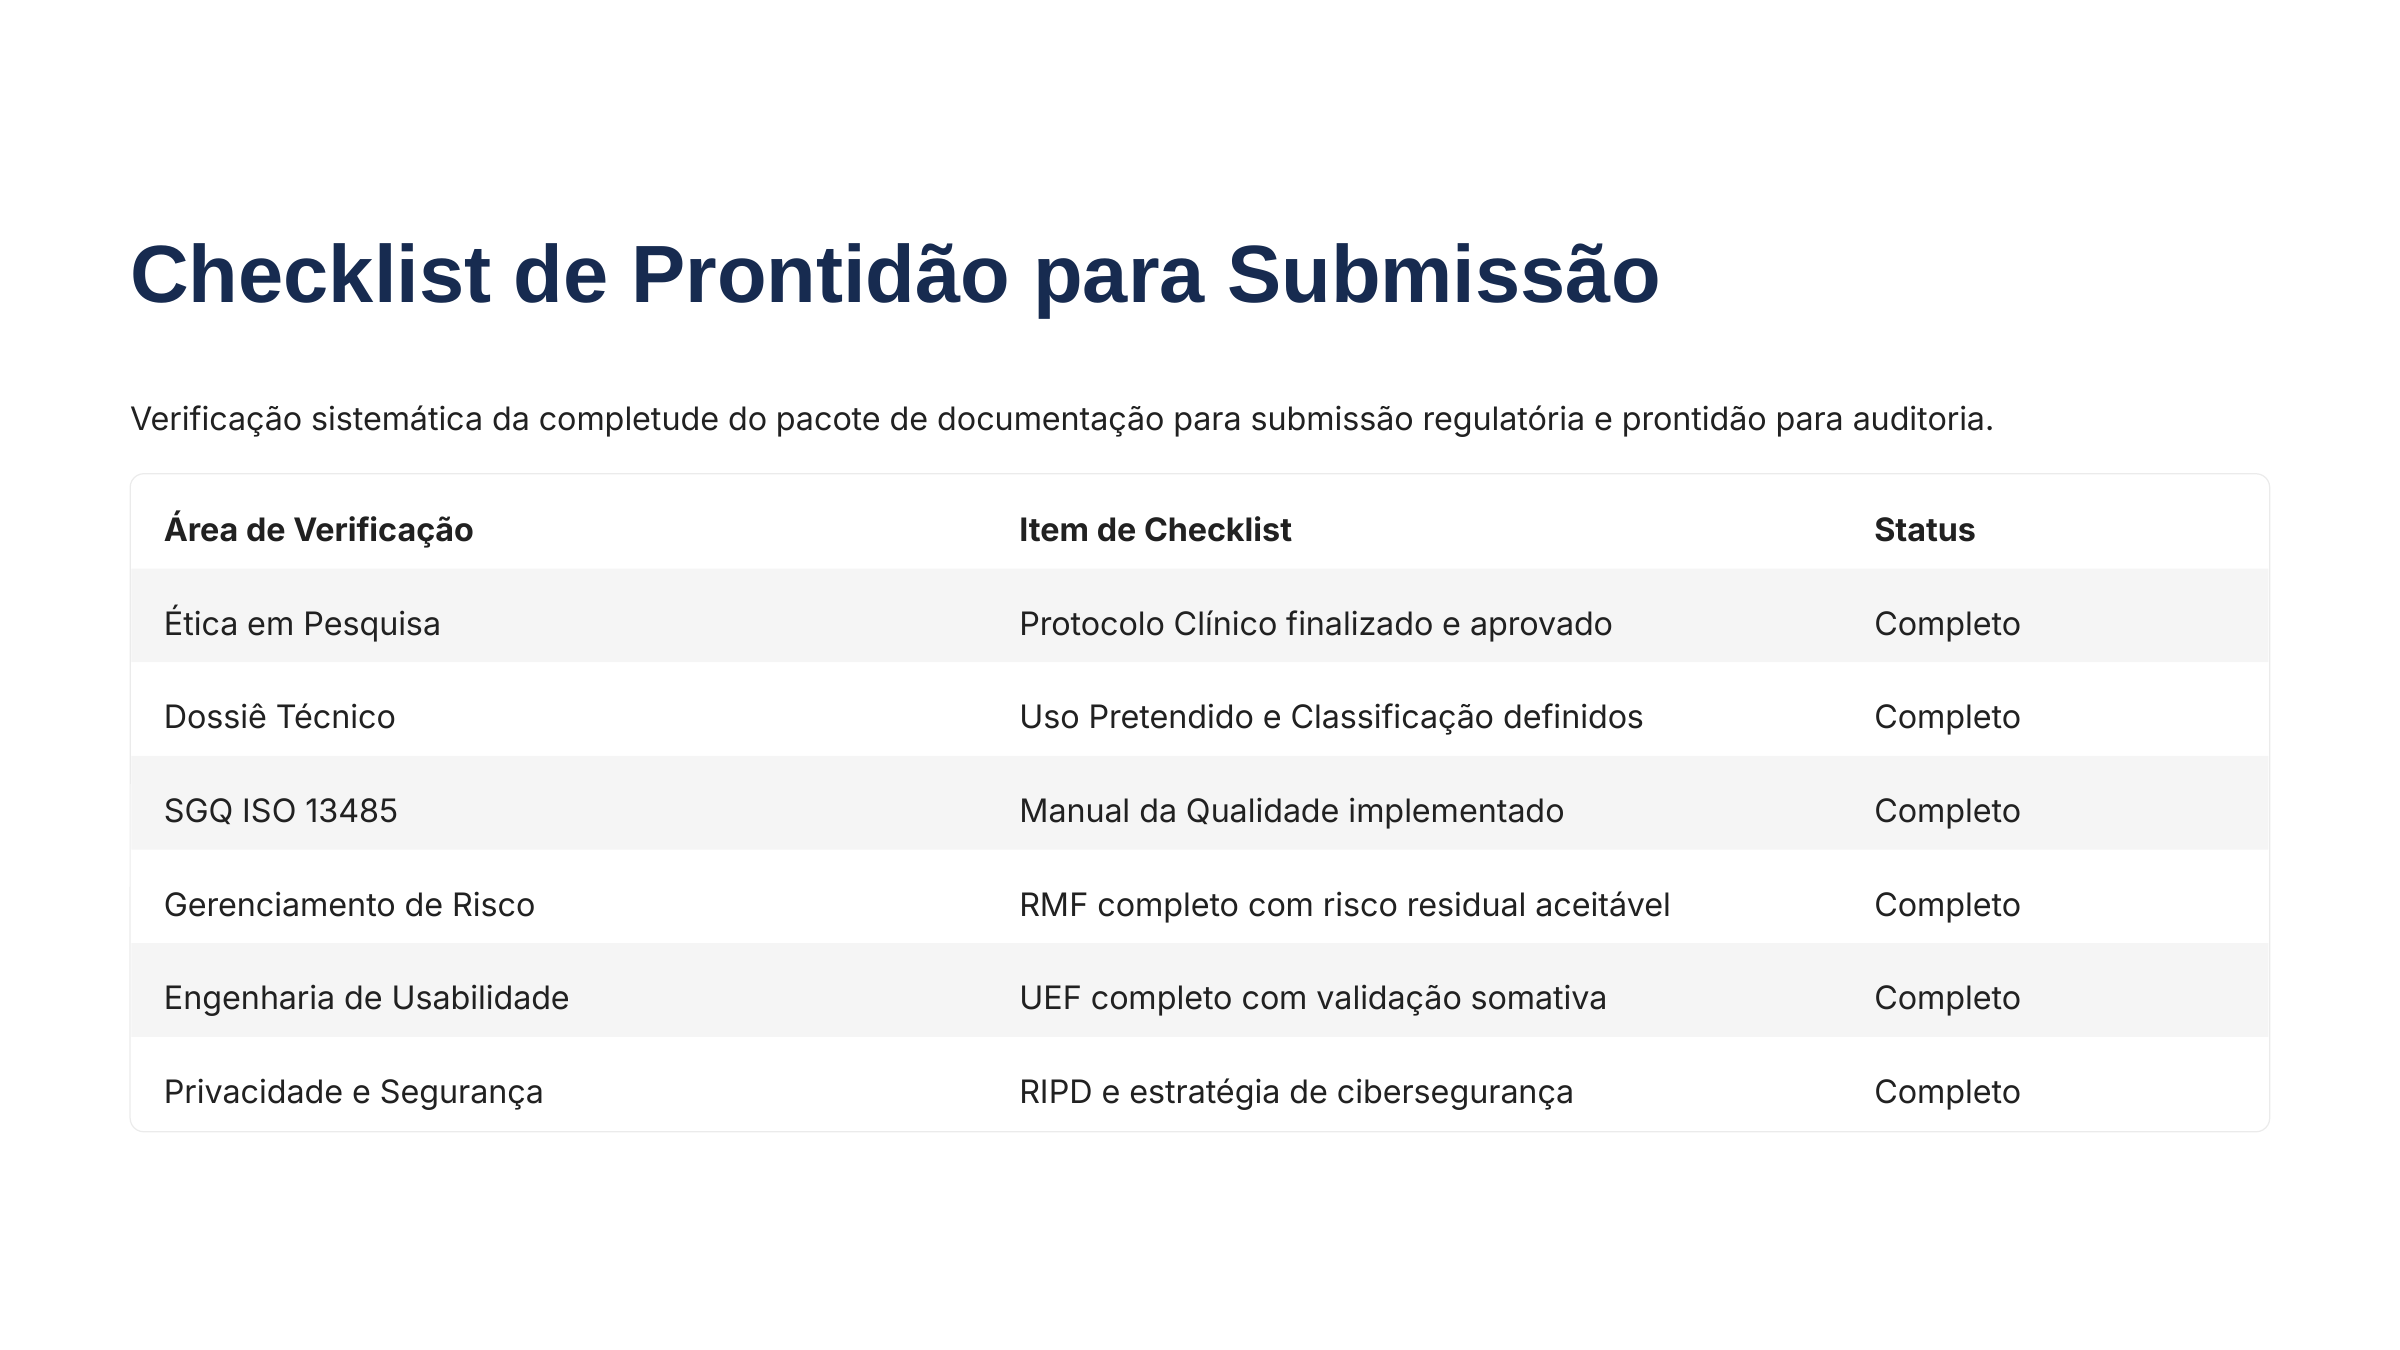

Checklist de Prontidão para Submissão
Verificação sistemática da completude do pacote de documentação para submissão regulatória e prontidão para auditoria.

Área de Verificação
Item de Checklist
Status

Ética em Pesquisa
Protocolo Clínico finalizado e aprovado
Completo

Dossiê Técnico
Uso Pretendido e Classificação definidos
Completo

SGQ ISO 13485
Manual da Qualidade implementado
Completo

Gerenciamento de Risco
RMF completo com risco residual aceitável
Completo

Engenharia de Usabilidade
UEF completo com validação somativa
Completo

Privacidade e Segurança
RIPD e estratégia de cibersegurança
Completo